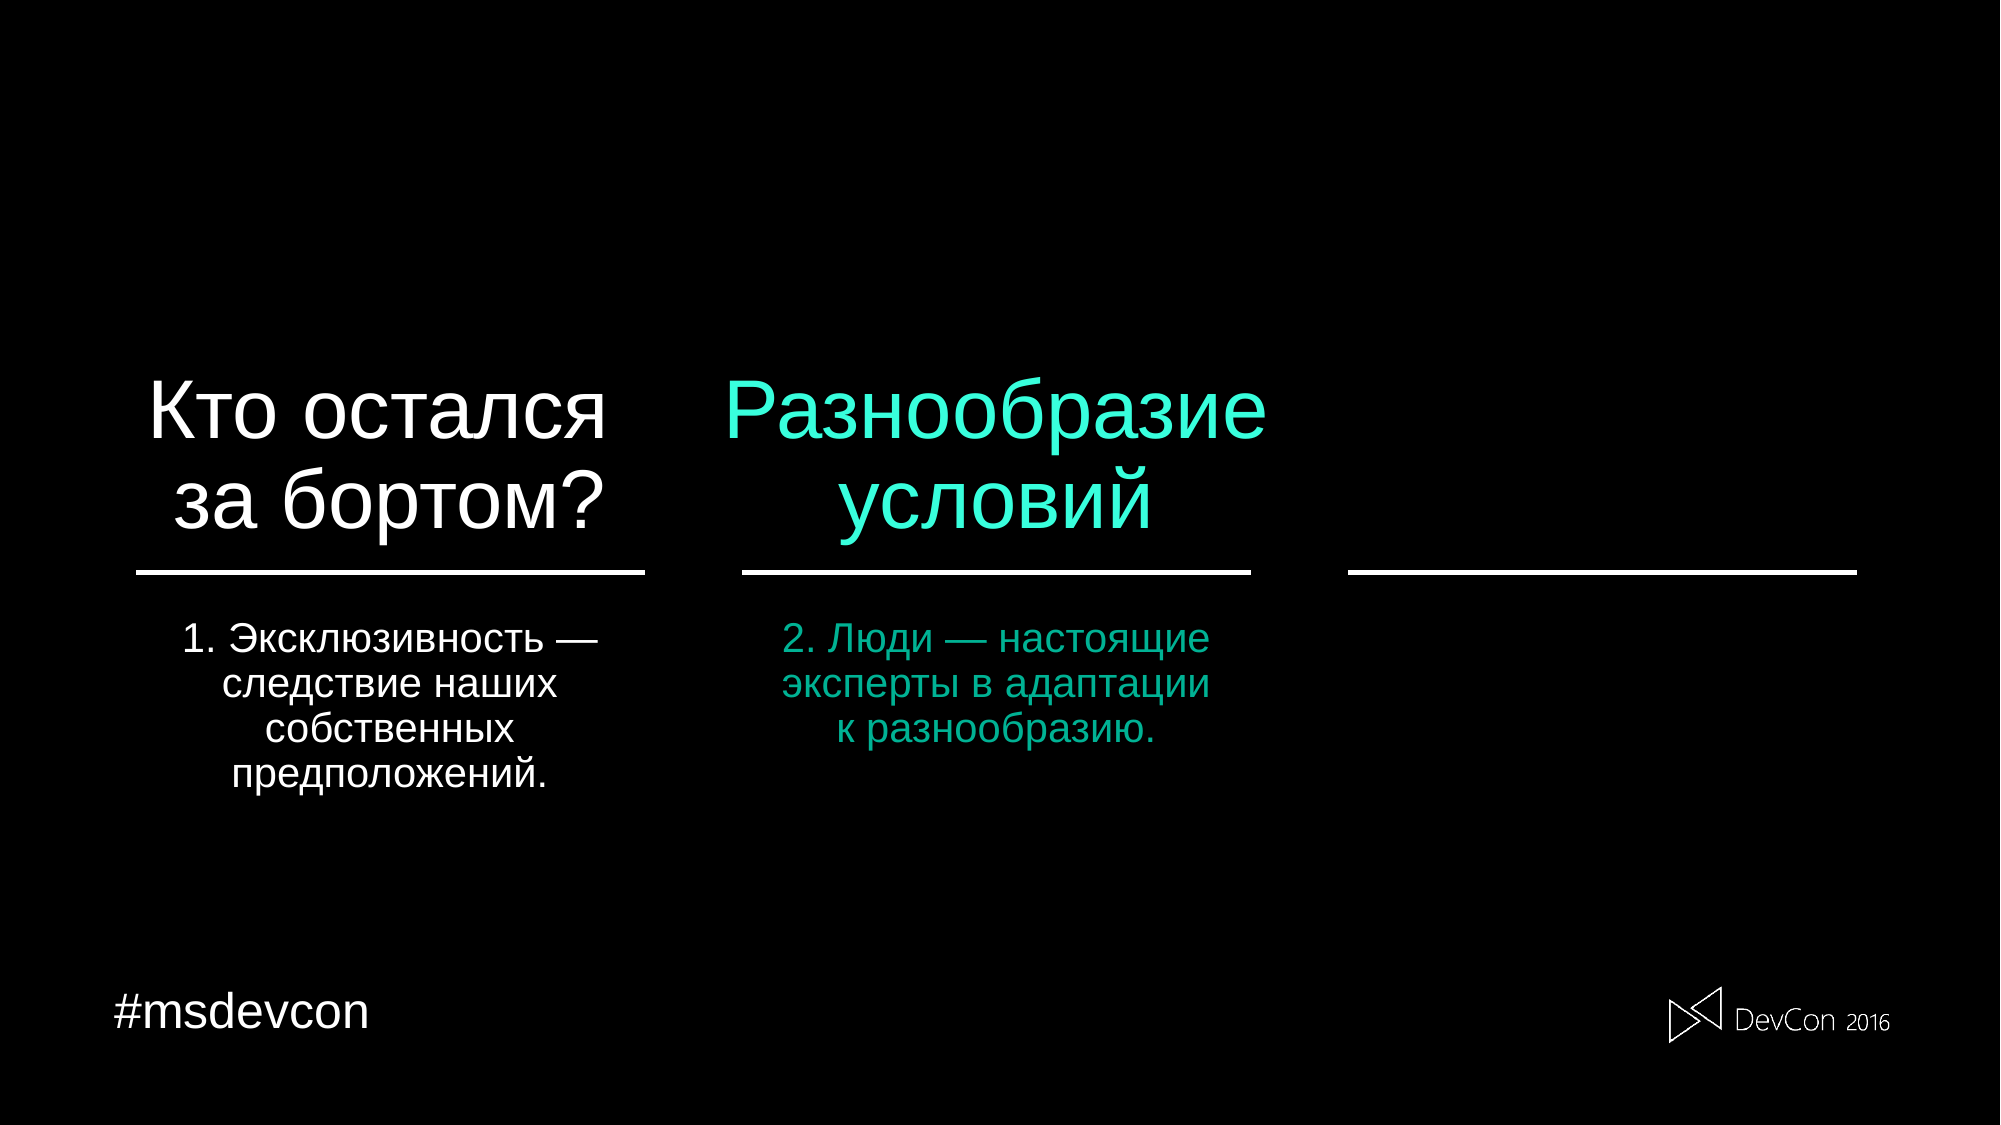

# Кто остался за бортом?

Разнообразие условий
1. Эксклюзивность — следствие наших собственных предположений.

2. Люди — настоящие эксперты в адаптации
к разнообразию.